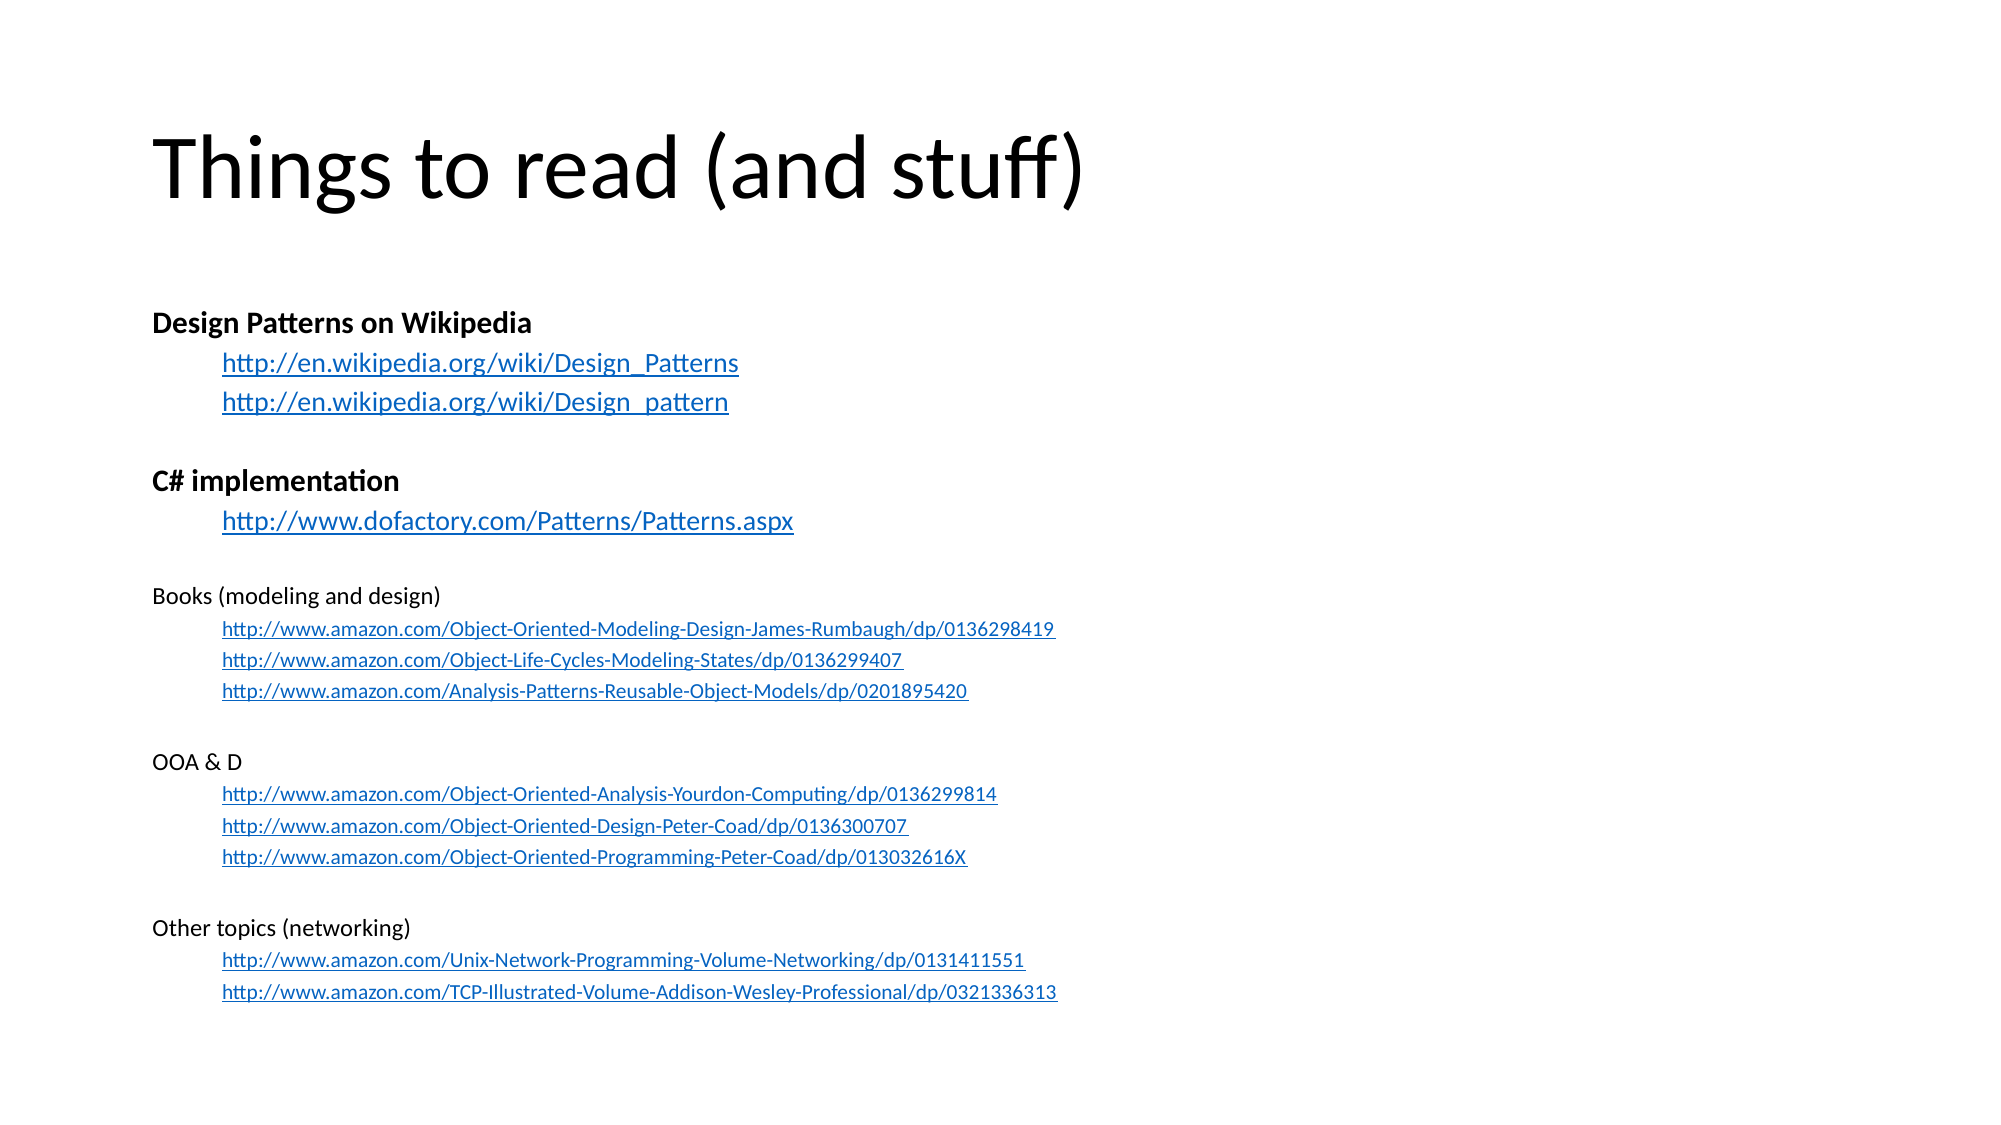

# Things to read (and stuff)
Design Patterns on Wikipedia
http://en.wikipedia.org/wiki/Design_Patterns
http://en.wikipedia.org/wiki/Design_pattern

C# implementation
http://www.dofactory.com/Patterns/Patterns.aspx

Books (modeling and design)
http://www.amazon.com/Object-Oriented-Modeling-Design-James-Rumbaugh/dp/0136298419
http://www.amazon.com/Object-Life-Cycles-Modeling-States/dp/0136299407
http://www.amazon.com/Analysis-Patterns-Reusable-Object-Models/dp/0201895420

OOA & D
http://www.amazon.com/Object-Oriented-Analysis-Yourdon-Computing/dp/0136299814
http://www.amazon.com/Object-Oriented-Design-Peter-Coad/dp/0136300707
http://www.amazon.com/Object-Oriented-Programming-Peter-Coad/dp/013032616X

Other topics (networking)
http://www.amazon.com/Unix-Network-Programming-Volume-Networking/dp/0131411551
http://www.amazon.com/TCP-Illustrated-Volume-Addison-Wesley-Professional/dp/0321336313